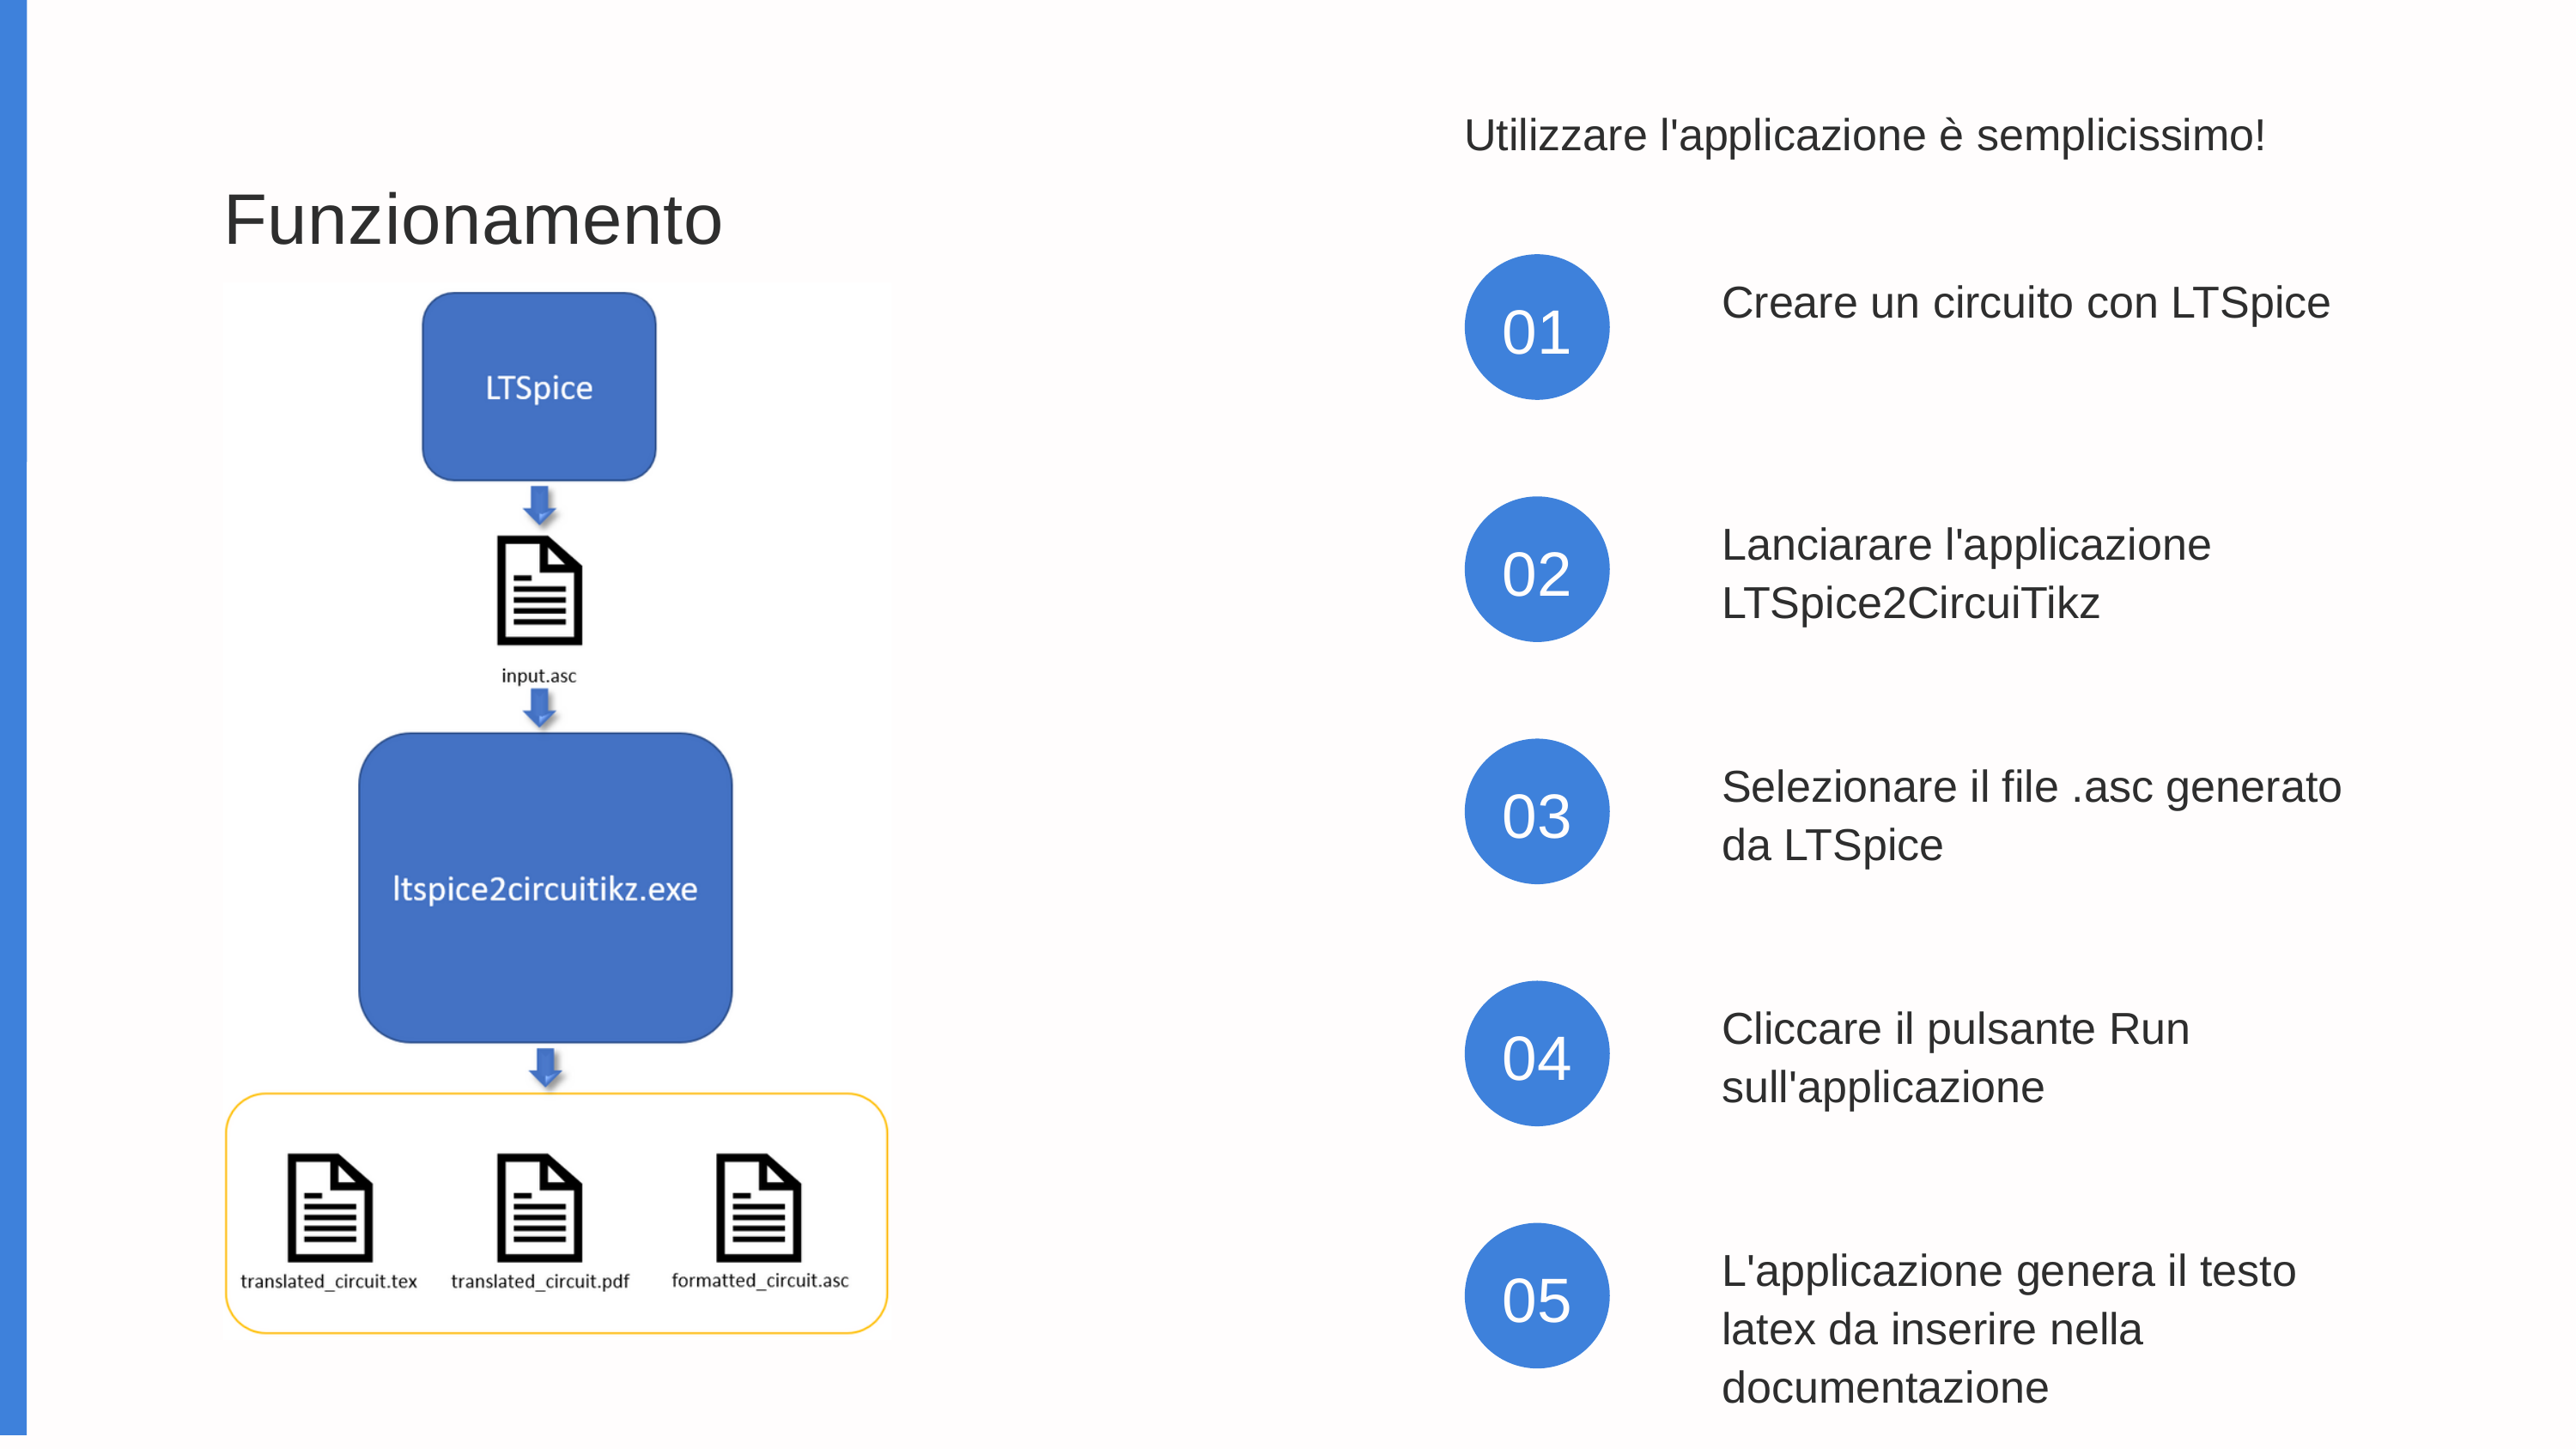

Utilizzare l'applicazione è semplicissimo!
Funzionamento

01
Creare un circuito con LTSpice

02
Lanciarare l'applicazione LTSpice2CircuiTikz

03
Selezionare il file .asc generato da LTSpice

04
Cliccare il pulsante Run sull'applicazione

05
L'applicazione genera il testo latex da inserire nella documentazione